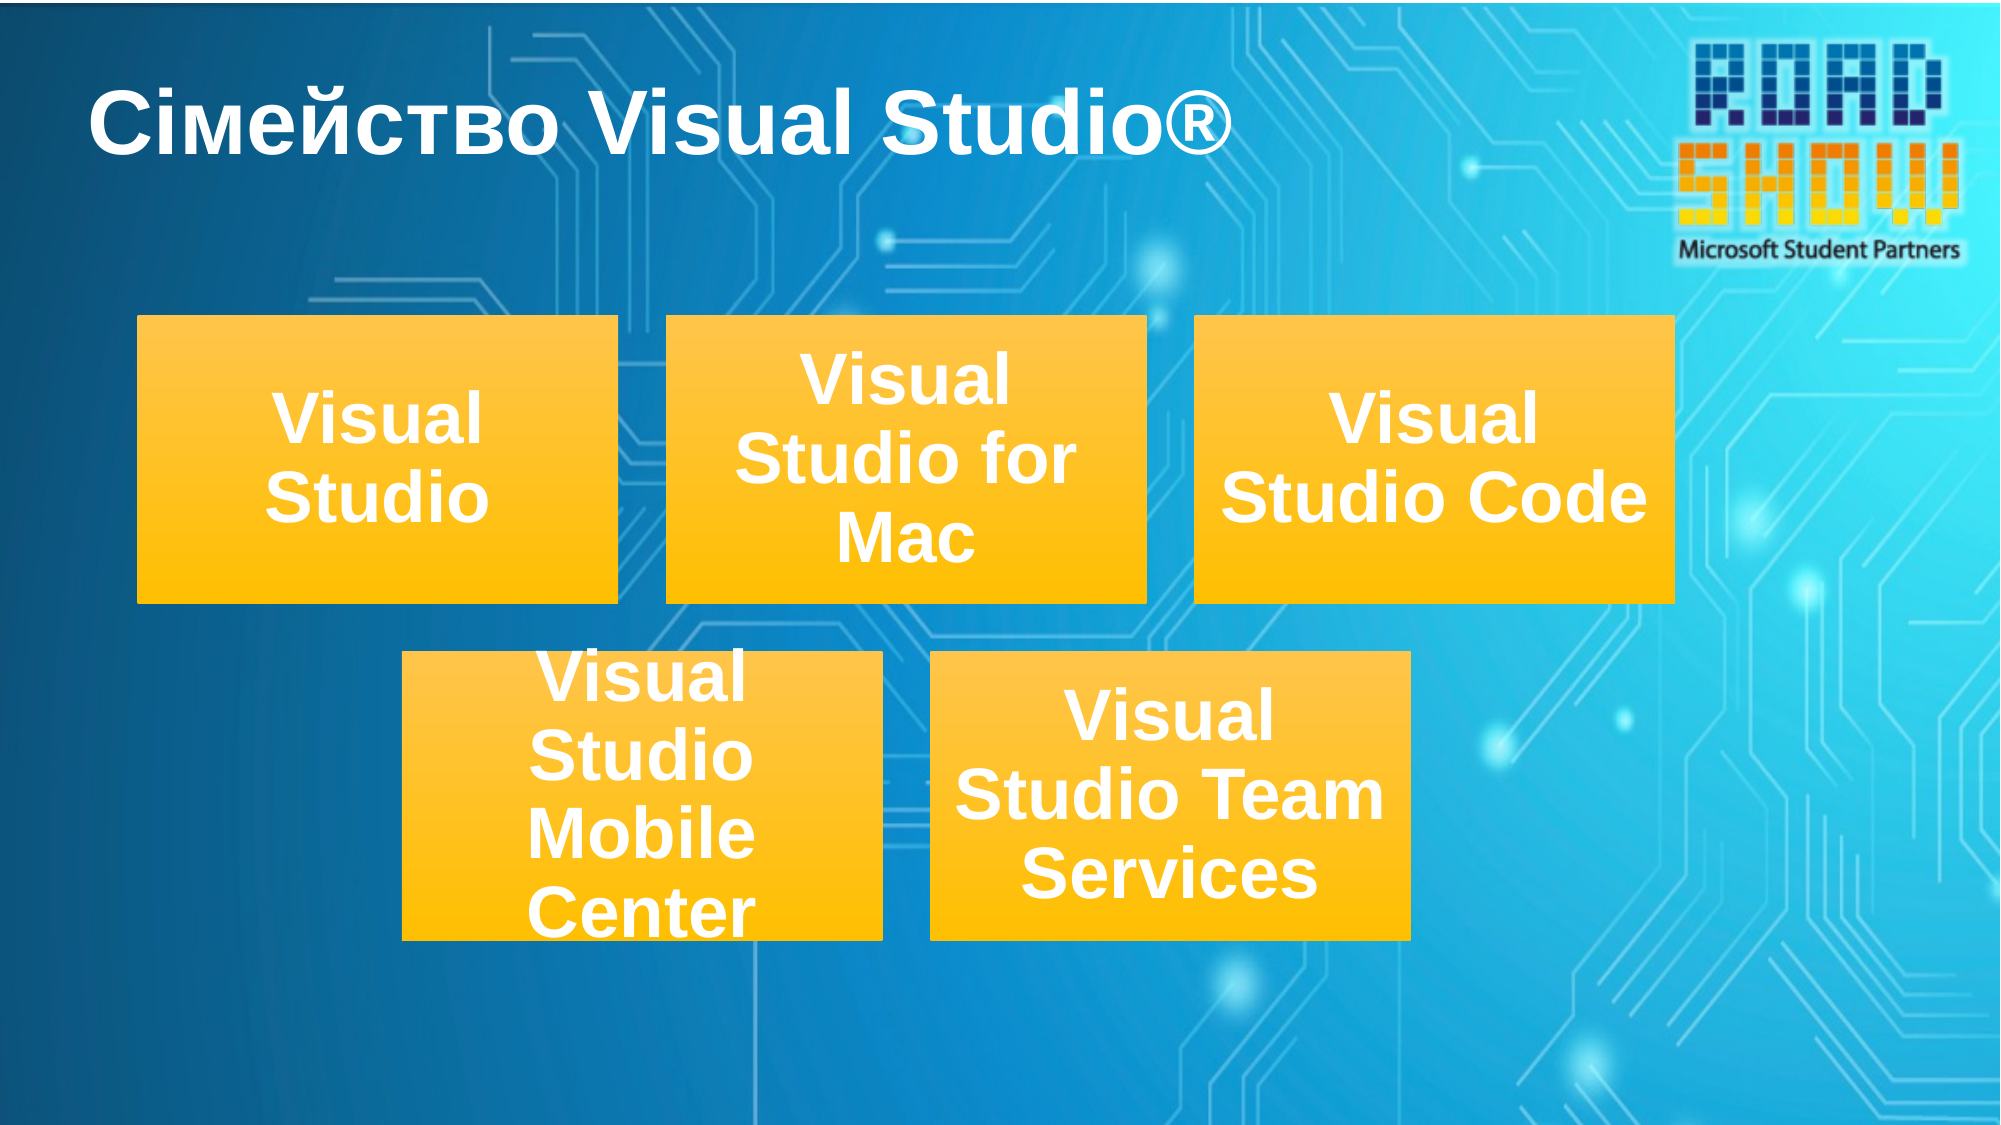

# Сімейство Visual Studio®
Visual Studio
Visual Studio for Mac
Visual Studio Code
Visual Studio Mobile Center
Visual Studio Team Services